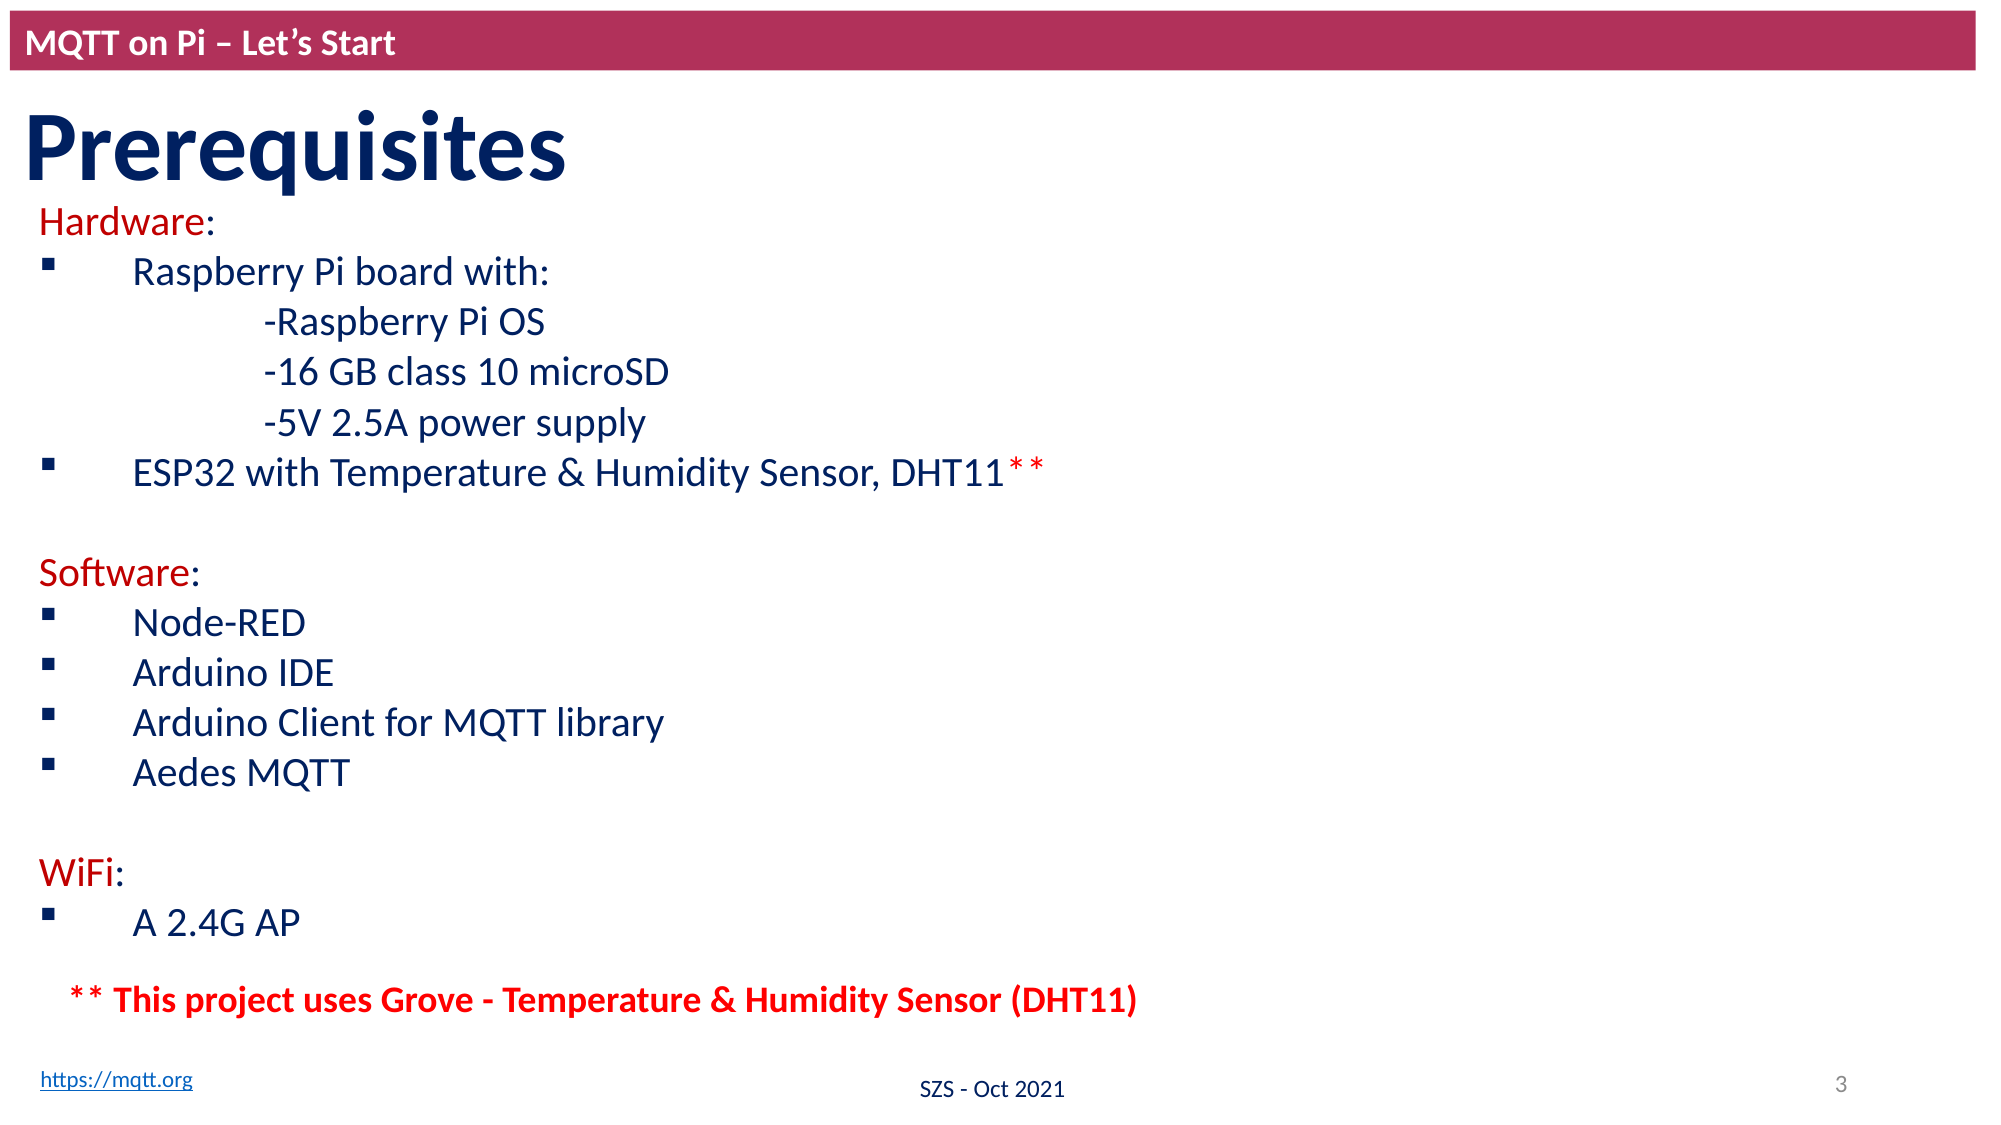

MQTT on Pi – Let’s Start
Prerequisites
Hardware:
Raspberry Pi board with:
	-Raspberry Pi OS
	-16 GB class 10 microSD
	-5V 2.5A power supply
ESP32 with Temperature & Humidity Sensor, DHT11**

Software:
Node-RED
Arduino IDE
Arduino Client for MQTT library
Aedes MQTT

WiFi:
A 2.4G AP
** This project uses Grove - Temperature & Humidity Sensor (DHT11)
3
https://mqtt.org
SZS - Oct 2021